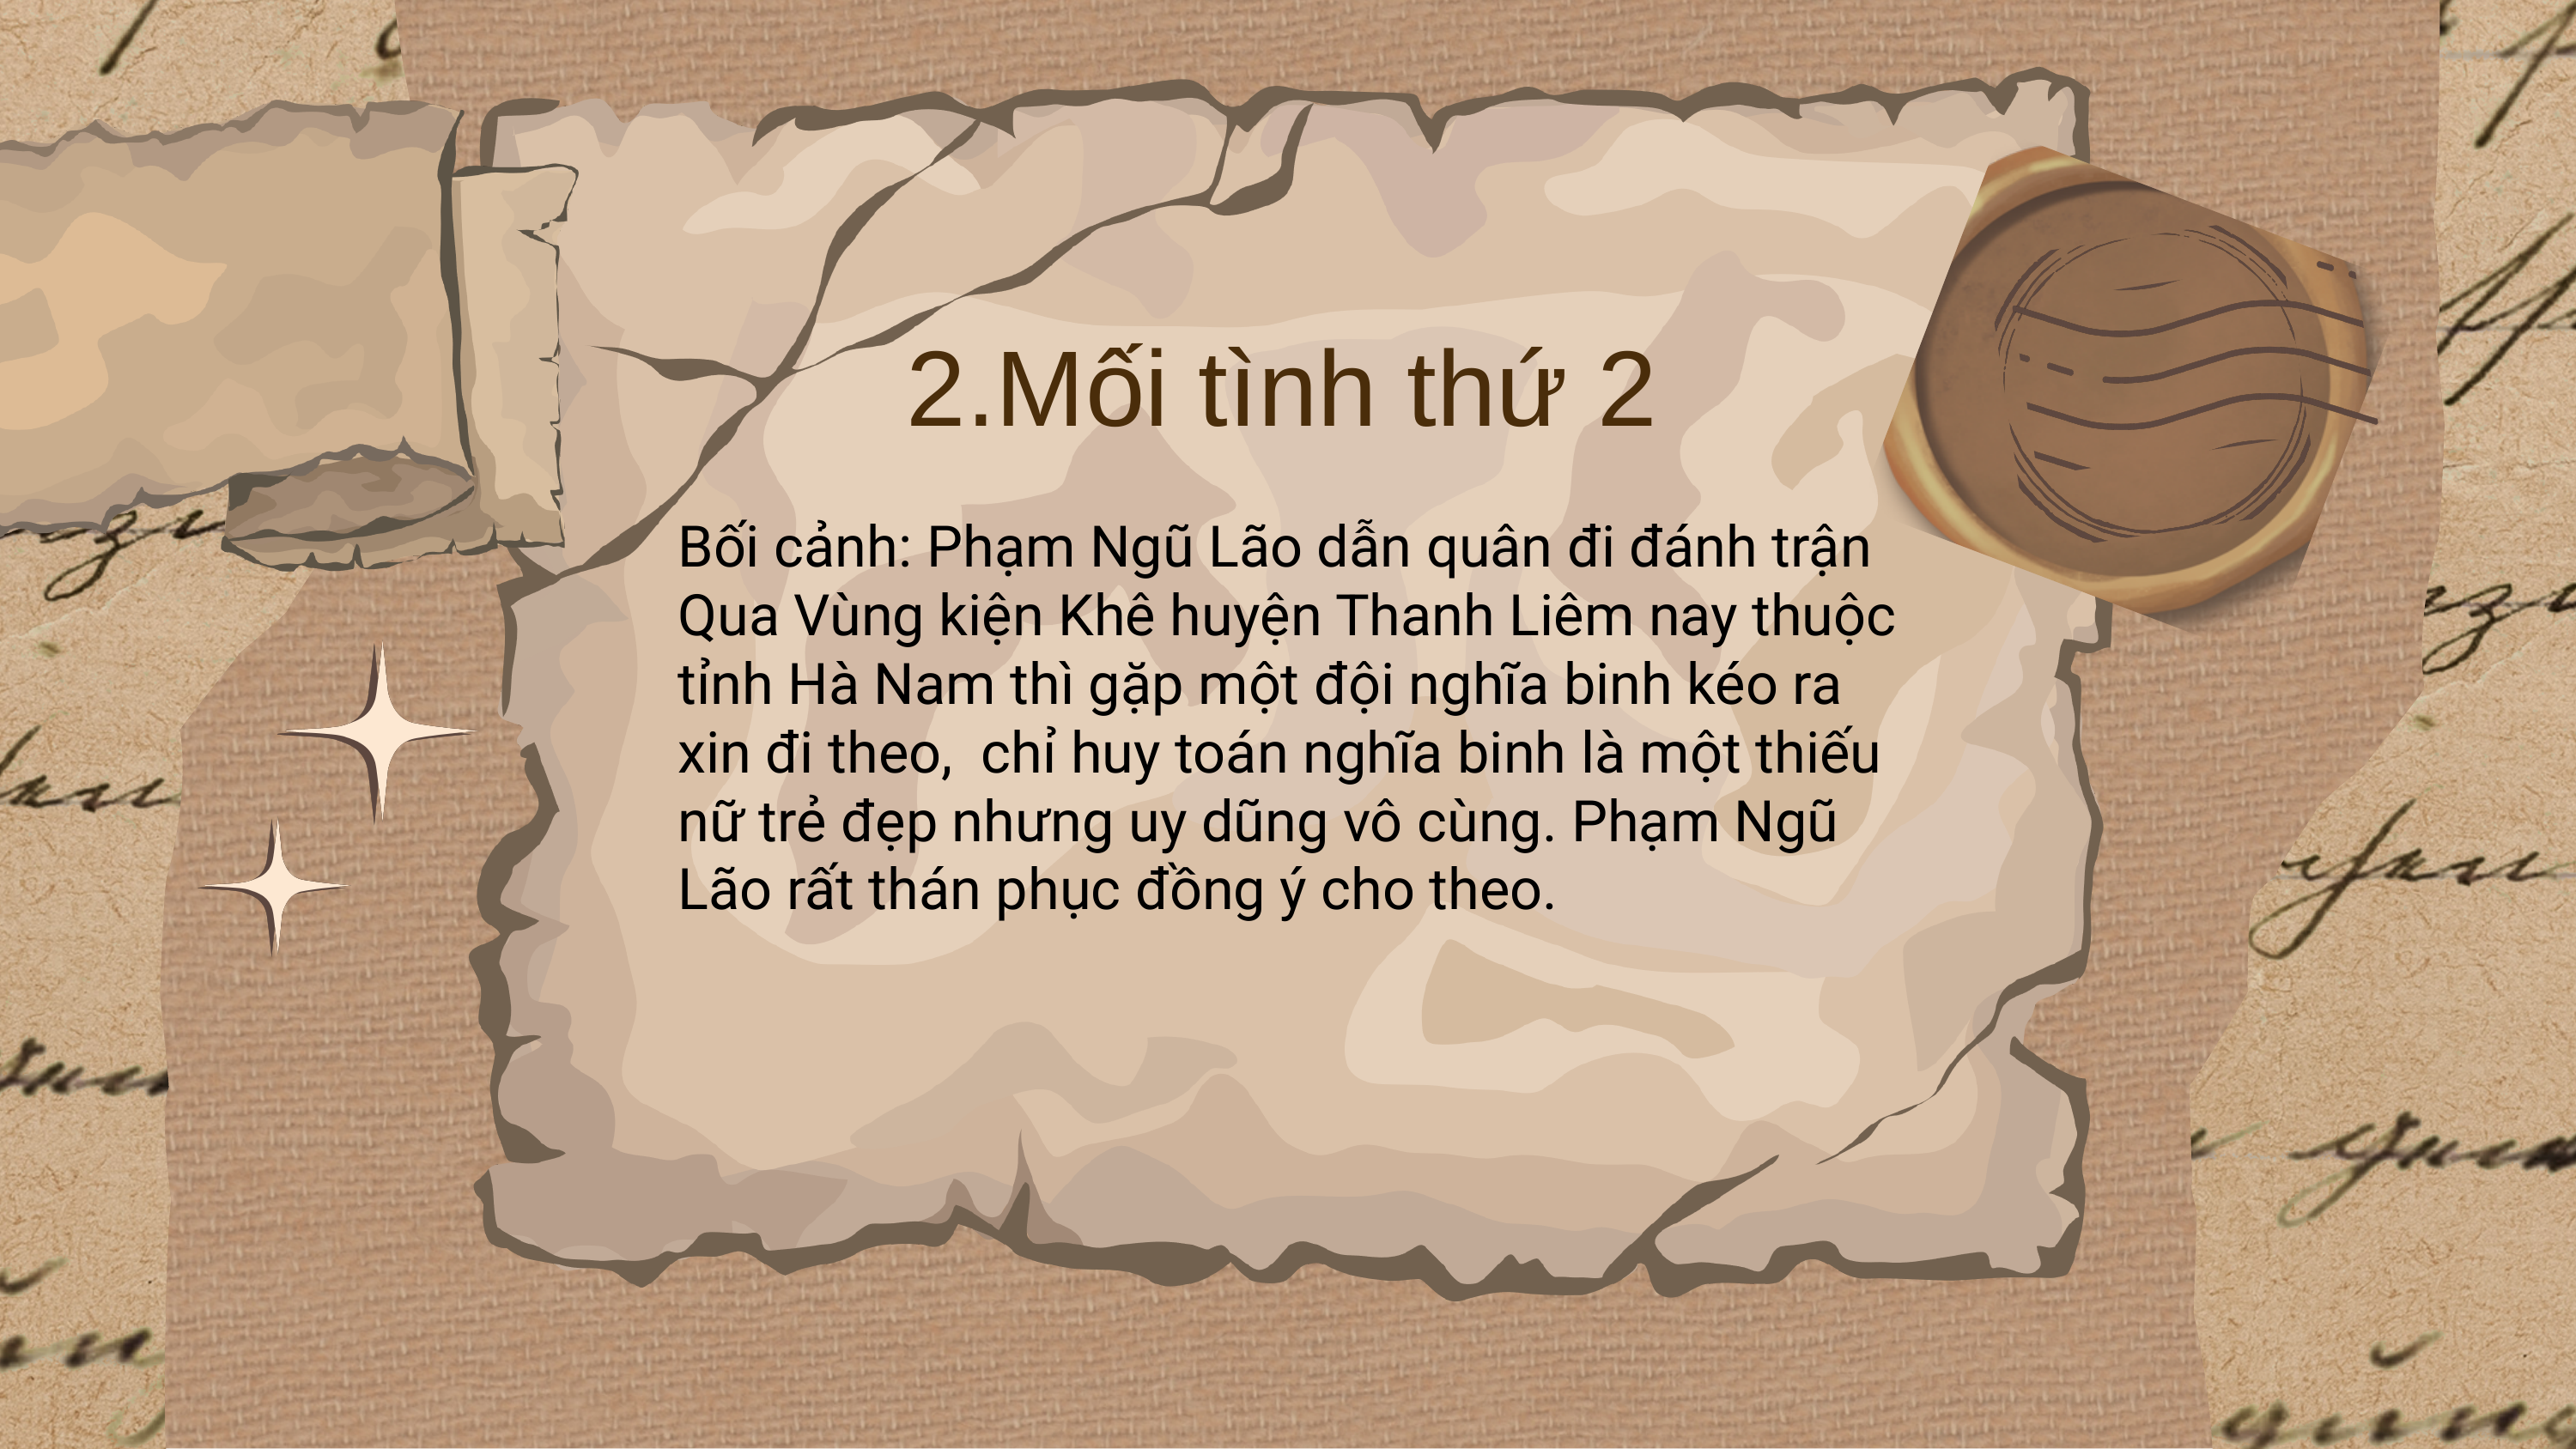

2.Mối tình thứ 2
Bối cảnh: Phạm Ngũ Lão dẫn quân đi đánh trận Qua Vùng kiện Khê huyện Thanh Liêm nay thuộc tỉnh Hà Nam thì gặp một đội nghĩa binh kéo ra xin đi theo,  chỉ huy toán nghĩa binh là một thiếu nữ trẻ đẹp nhưng uy dũng vô cùng. Phạm Ngũ Lão rất thán phục đồng ý cho theo.